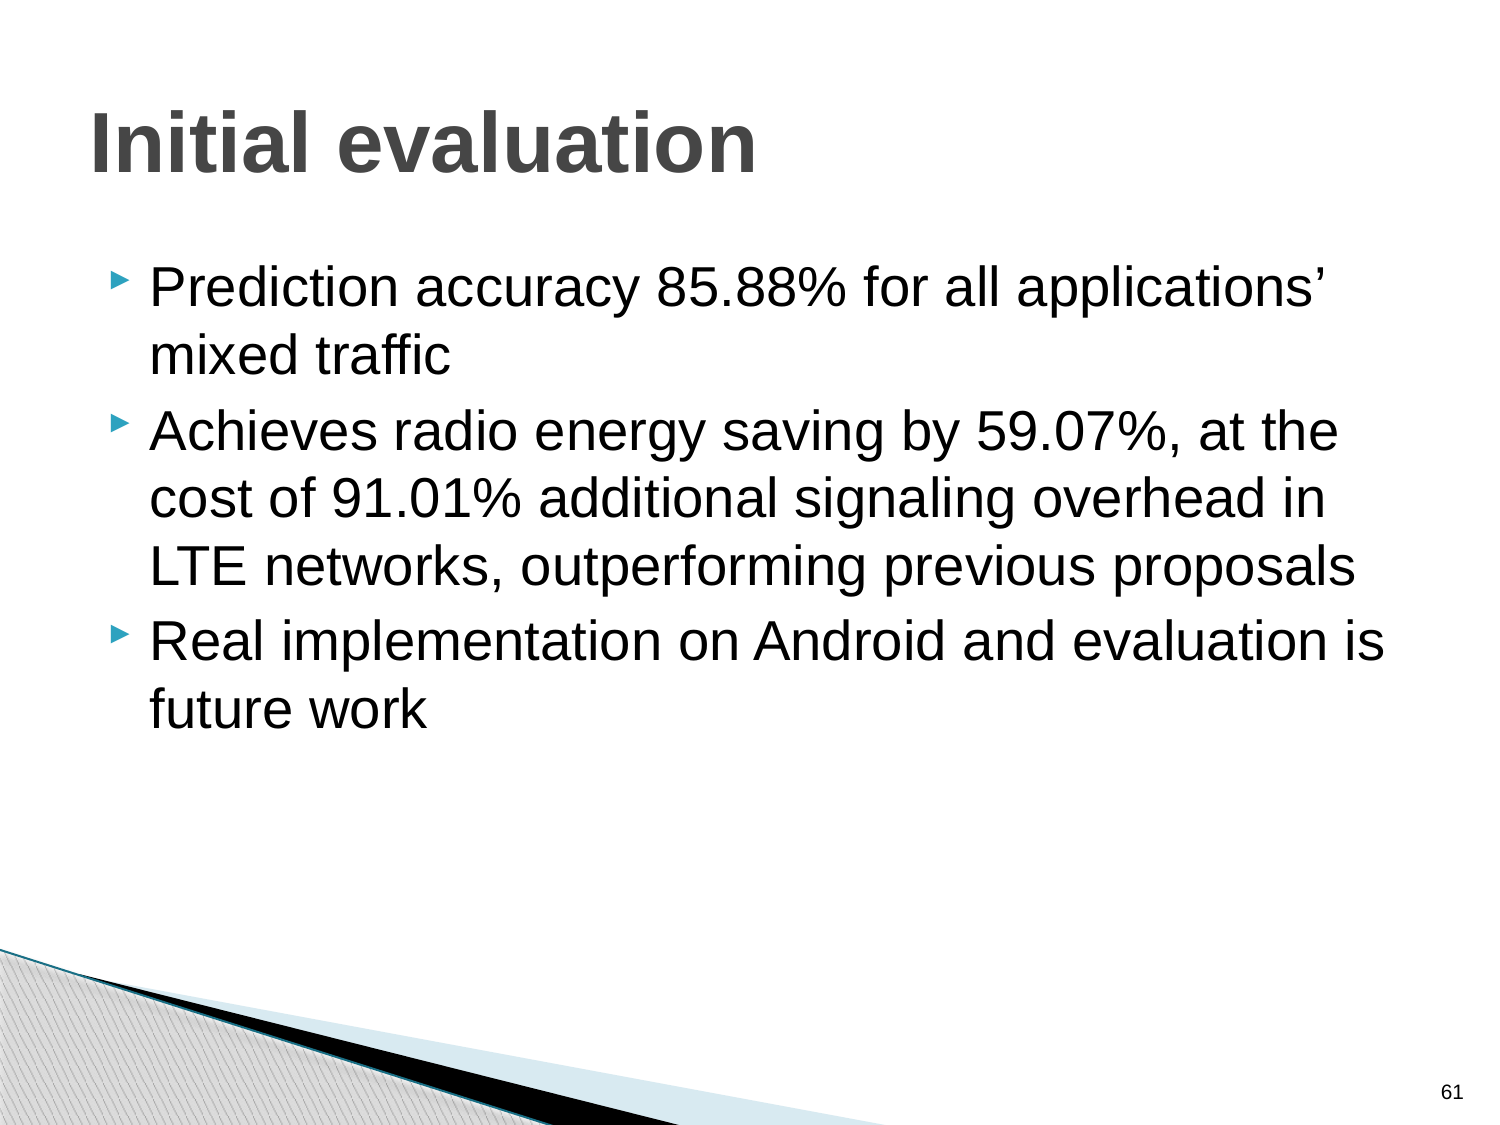

# Initial evaluation
Prediction accuracy 85.88% for all applications’ mixed traffic
Achieves radio energy saving by 59.07%, at the cost of 91.01% additional signaling overhead in LTE networks, outperforming previous proposals
Real implementation on Android and evaluation is future work

61